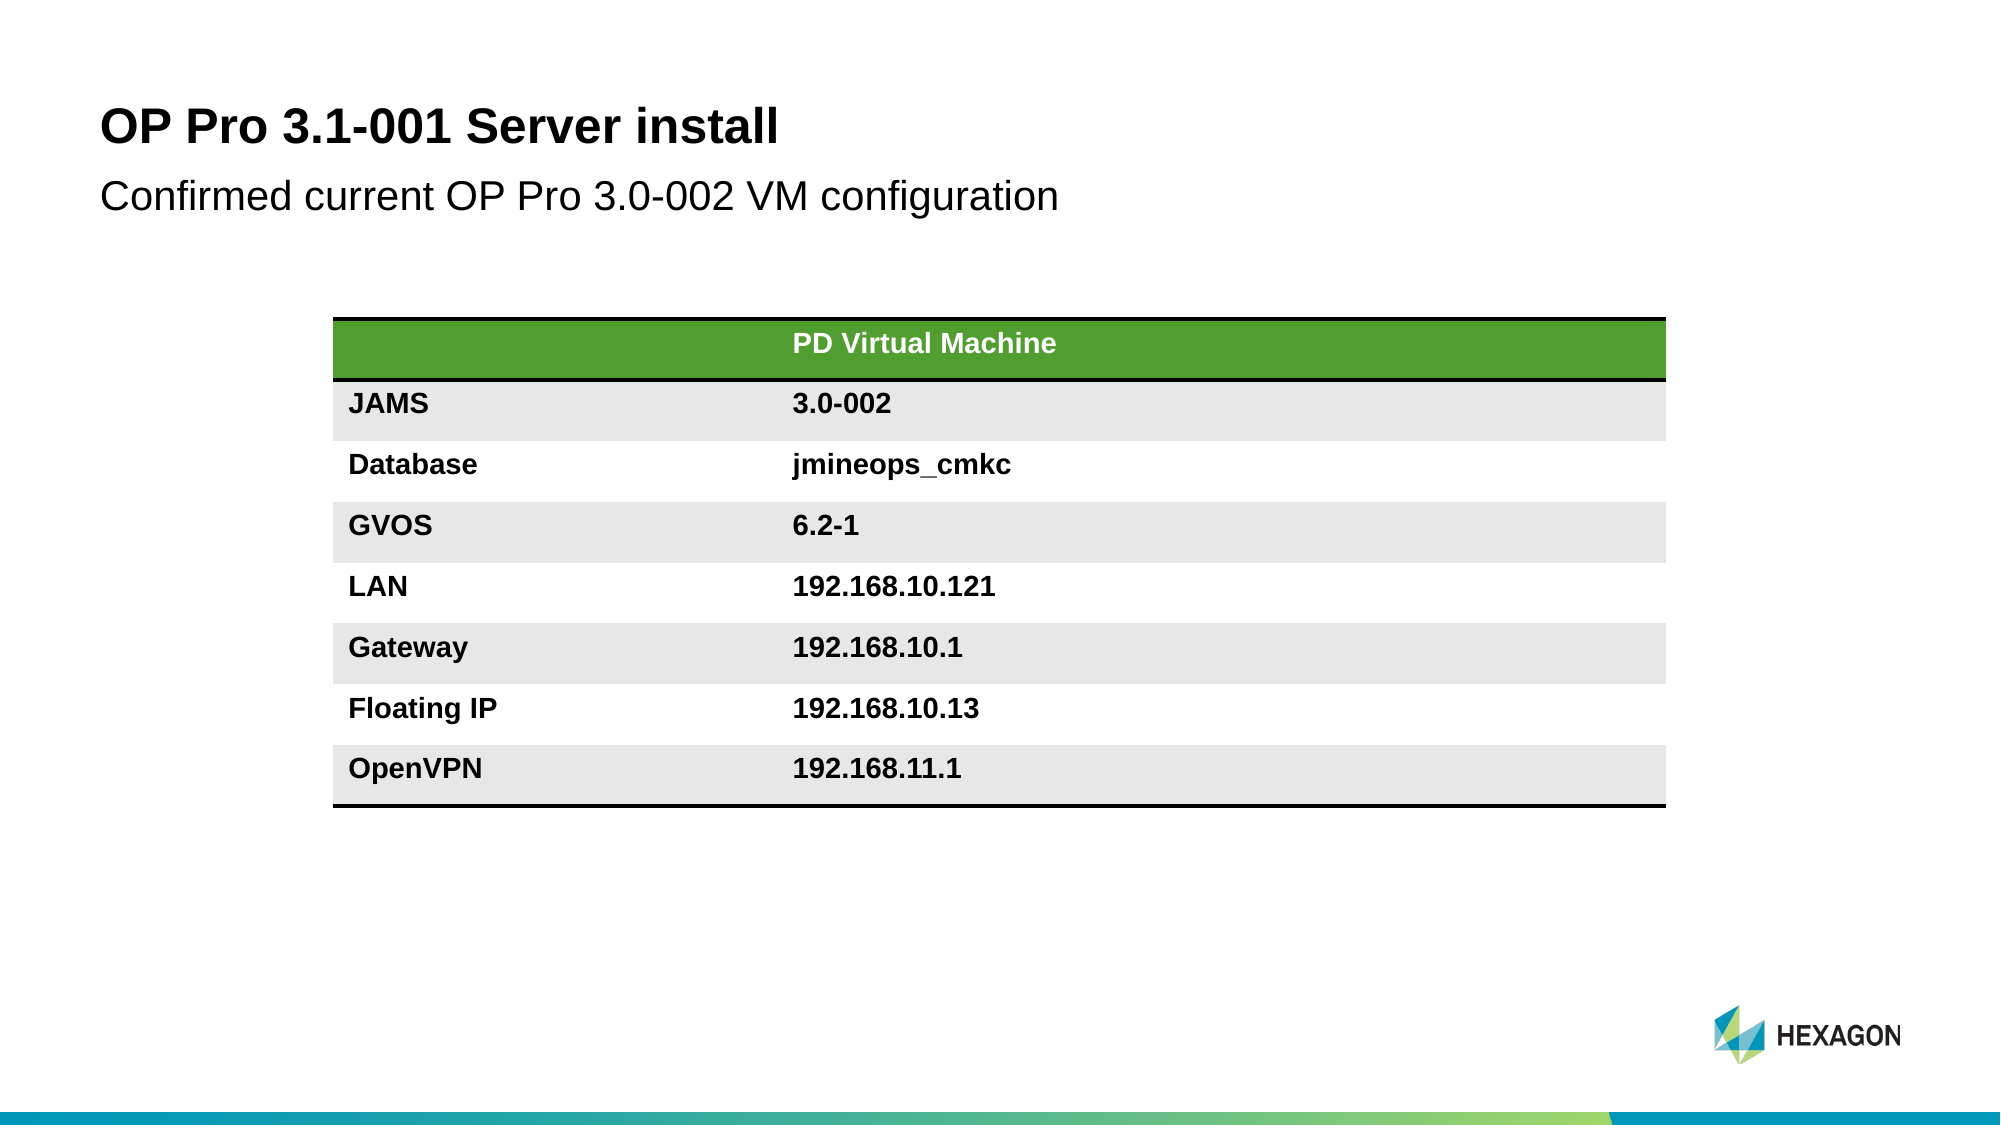

# OP Pro 3.1-001 Server install
Confirmed current OP Pro 3.0-002 VM configuration
|  | PD Virtual Machine |  |
| --- | --- | --- |
| JAMS | 3.0-002 |  |
| Database | jmineops\_cmkc |  |
| GVOS | 6.2-1 |  |
| LAN | 192.168.10.121 |  |
| Gateway | 192.168.10.1 |  |
| Floating IP | 192.168.10.13 |  |
| OpenVPN | 192.168.11.1 |  |